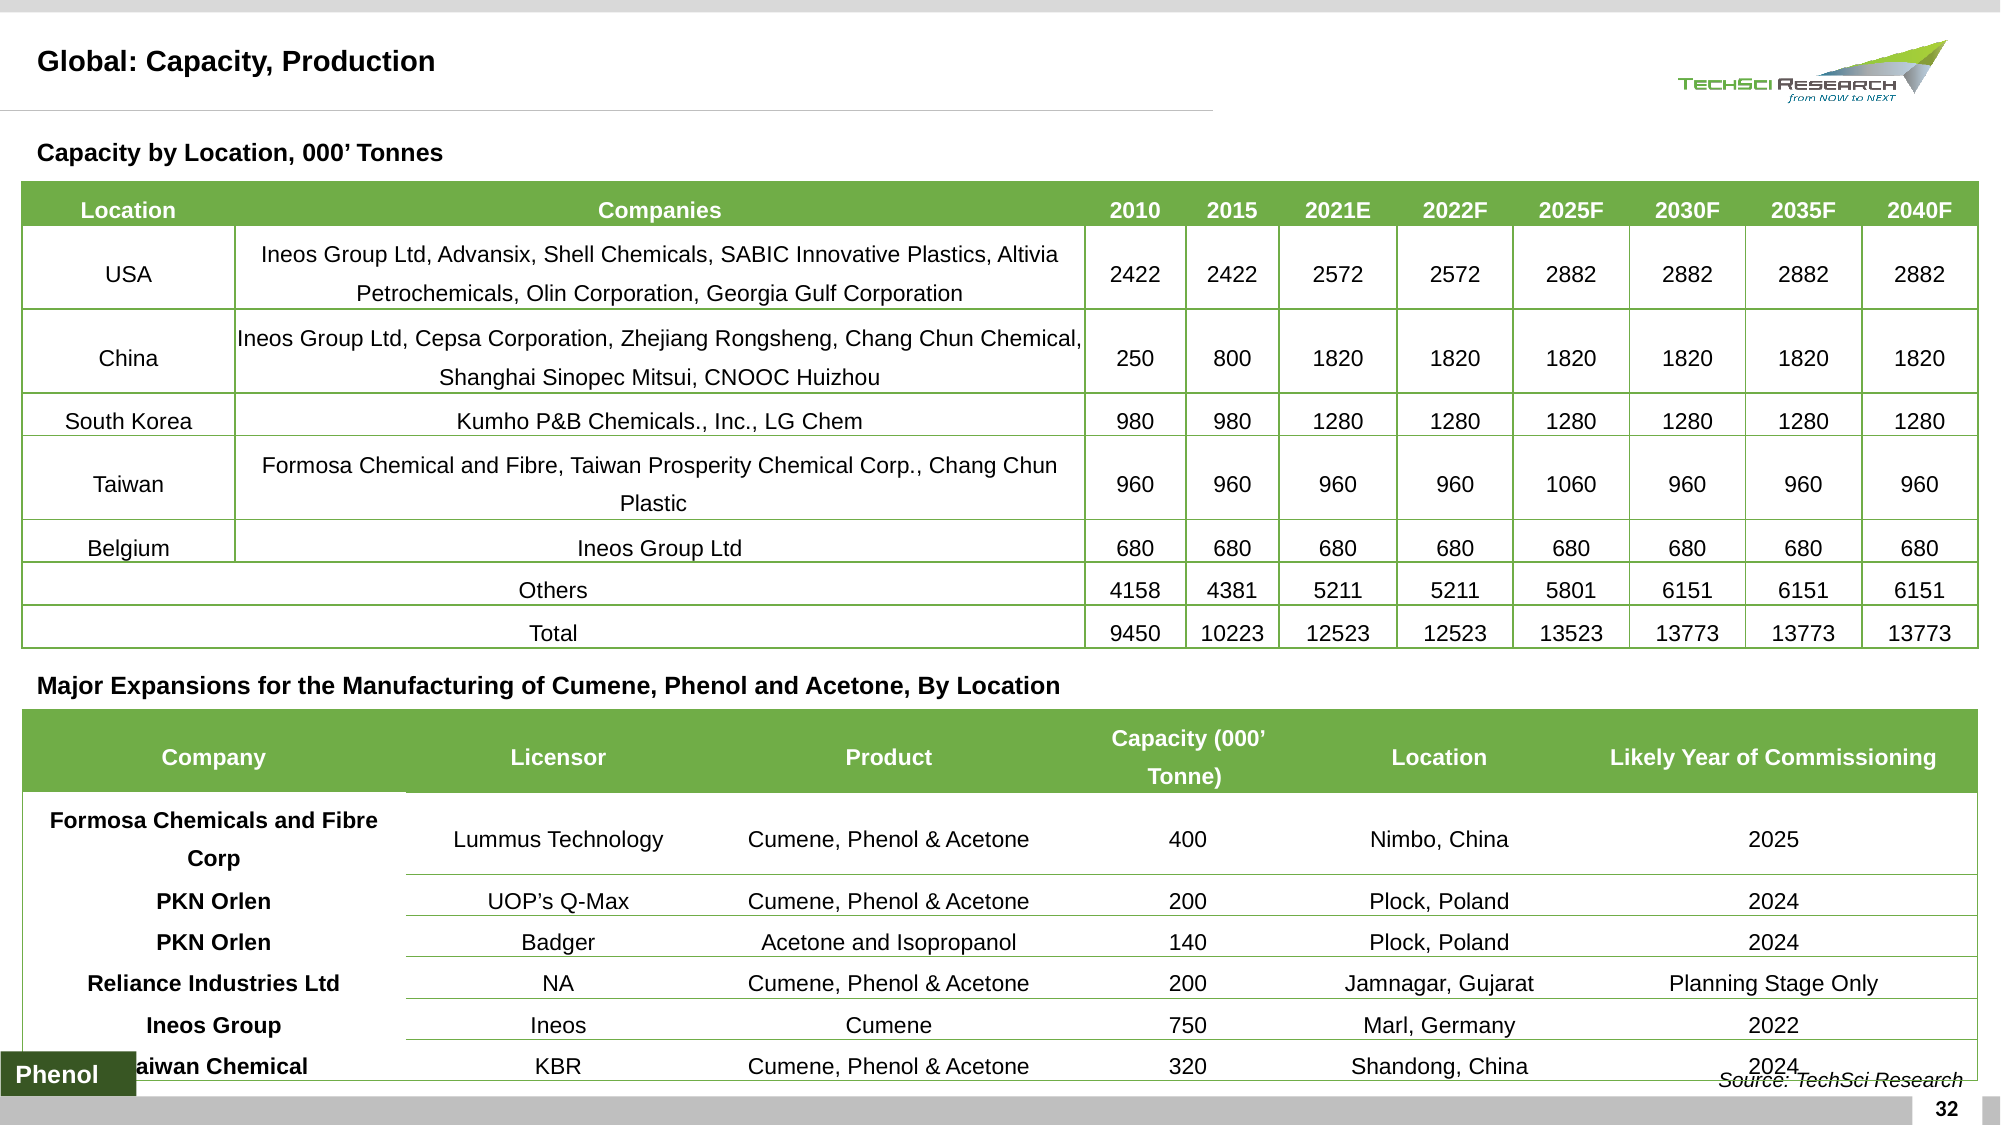

Global: Capacity, Production
Capacity by Location, 000’ Tonnes
| Location | Companies | 2010 | 2015 | 2021E | 2022F | 2025F | 2030F | 2035F | 2040F |
| --- | --- | --- | --- | --- | --- | --- | --- | --- | --- |
| USA | Ineos Group Ltd, Advansix, Shell Chemicals, SABIC Innovative Plastics, Altivia Petrochemicals, Olin Corporation, Georgia Gulf Corporation | 2422 | 2422 | 2572 | 2572 | 2882 | 2882 | 2882 | 2882 |
| China | Ineos Group Ltd, Cepsa Corporation, Zhejiang Rongsheng, Chang Chun Chemical, Shanghai Sinopec Mitsui, CNOOC Huizhou | 250 | 800 | 1820 | 1820 | 1820 | 1820 | 1820 | 1820 |
| South Korea | Kumho P&B Chemicals., Inc., LG Chem | 980 | 980 | 1280 | 1280 | 1280 | 1280 | 1280 | 1280 |
| Taiwan | Formosa Chemical and Fibre, Taiwan Prosperity Chemical Corp., Chang Chun Plastic | 960 | 960 | 960 | 960 | 1060 | 960 | 960 | 960 |
| Belgium | Ineos Group Ltd | 680 | 680 | 680 | 680 | 680 | 680 | 680 | 680 |
| Others |  | 4158 | 4381 | 5211 | 5211 | 5801 | 6151 | 6151 | 6151 |
| Total |  | 9450 | 10223 | 12523 | 12523 | 13523 | 13773 | 13773 | 13773 |
Major Expansions for the Manufacturing of Cumene, Phenol and Acetone, By Location
| Company | Licensor | Product | Capacity (000’ Tonne) | Location | Likely Year of Commissioning |
| --- | --- | --- | --- | --- | --- |
| Formosa Chemicals and Fibre Corp | Lummus Technology | Cumene, Phenol & Acetone | 400 | Nimbo, China | 2025 |
| PKN Orlen | UOP’s Q-Max | Cumene, Phenol & Acetone | 200 | Plock, Poland | 2024 |
| PKN Orlen | Badger | Acetone and Isopropanol | 140 | Plock, Poland | 2024 |
| Reliance Industries Ltd | NA | Cumene, Phenol & Acetone | 200 | Jamnagar, Gujarat | Planning Stage Only |
| Ineos Group | Ineos | Cumene | 750 | Marl, Germany | 2022 |
| Haiwan Chemical | KBR | Cumene, Phenol & Acetone | 320 | Shandong, China | 2024 |
Phenol
Source: TechSci Research